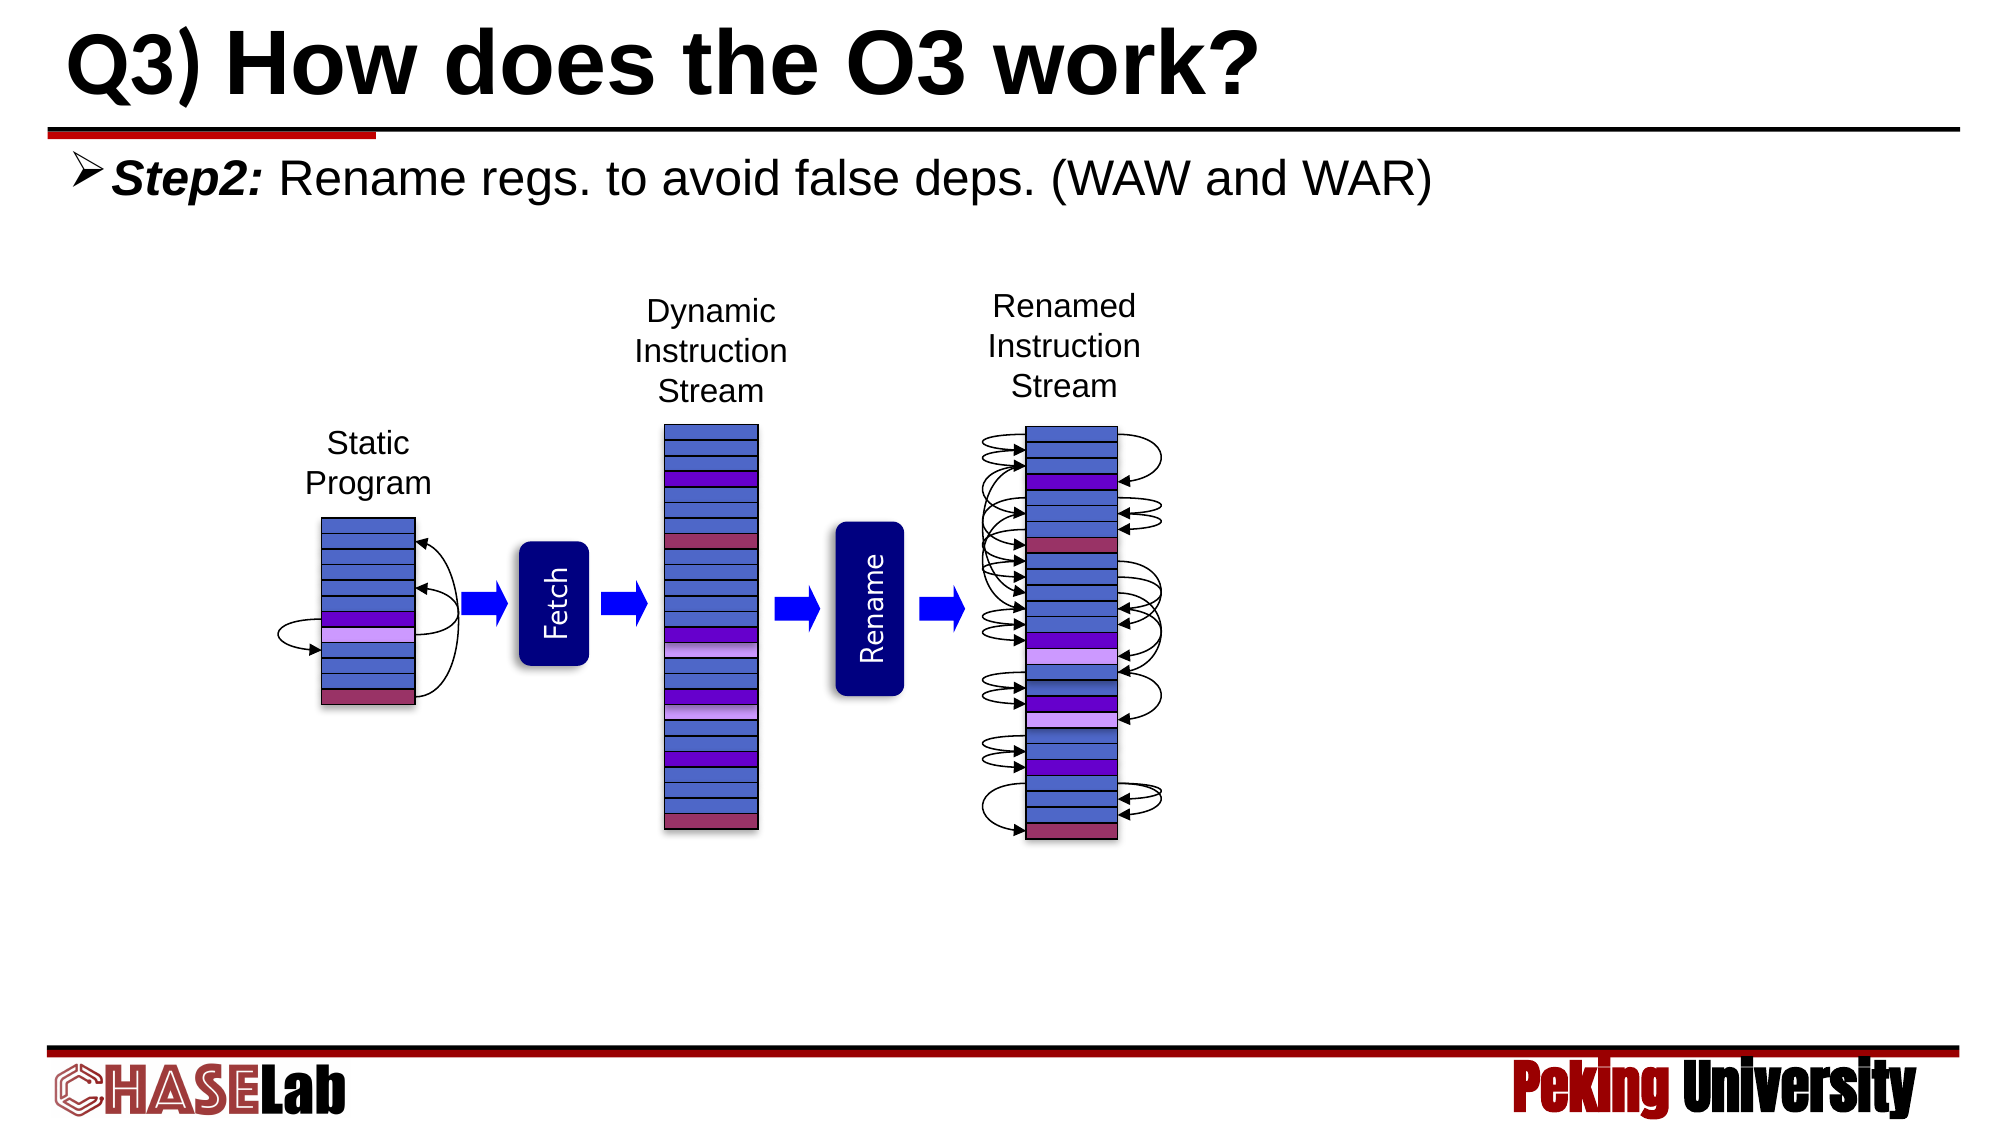

# Q3) How does the O3 work?
Step2: Rename regs. to avoid false deps. (WAW and WAR)
Renamed
Instruction
Stream

Dynamic
Instruction
Stream

Static
Program

Rename

Fetch